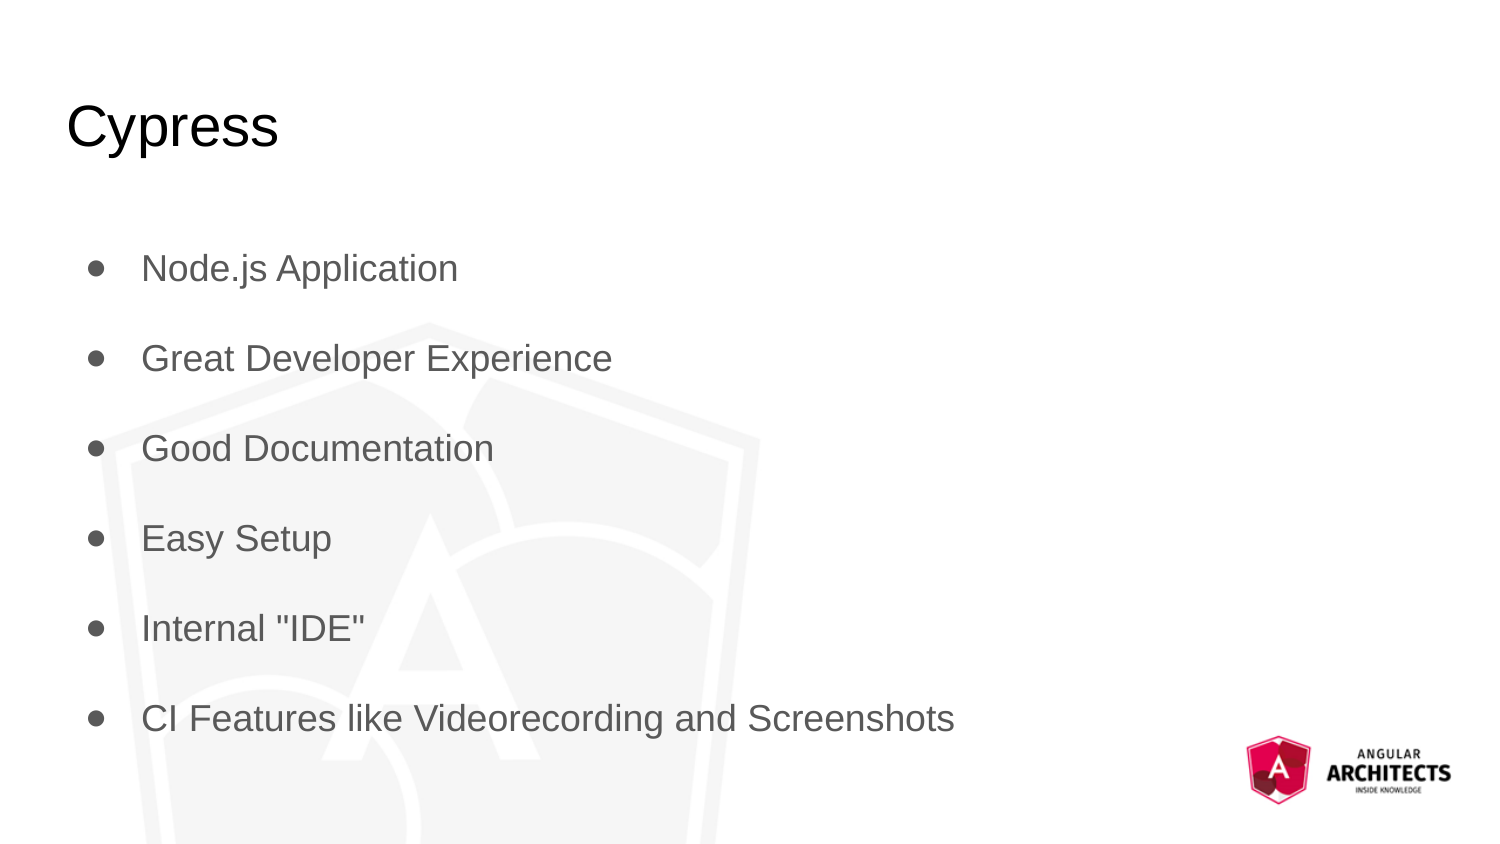

# Cypress
Node.js Application
Great Developer Experience
Good Documentation
Easy Setup
Internal "IDE"
CI Features like Videorecording and Screenshots